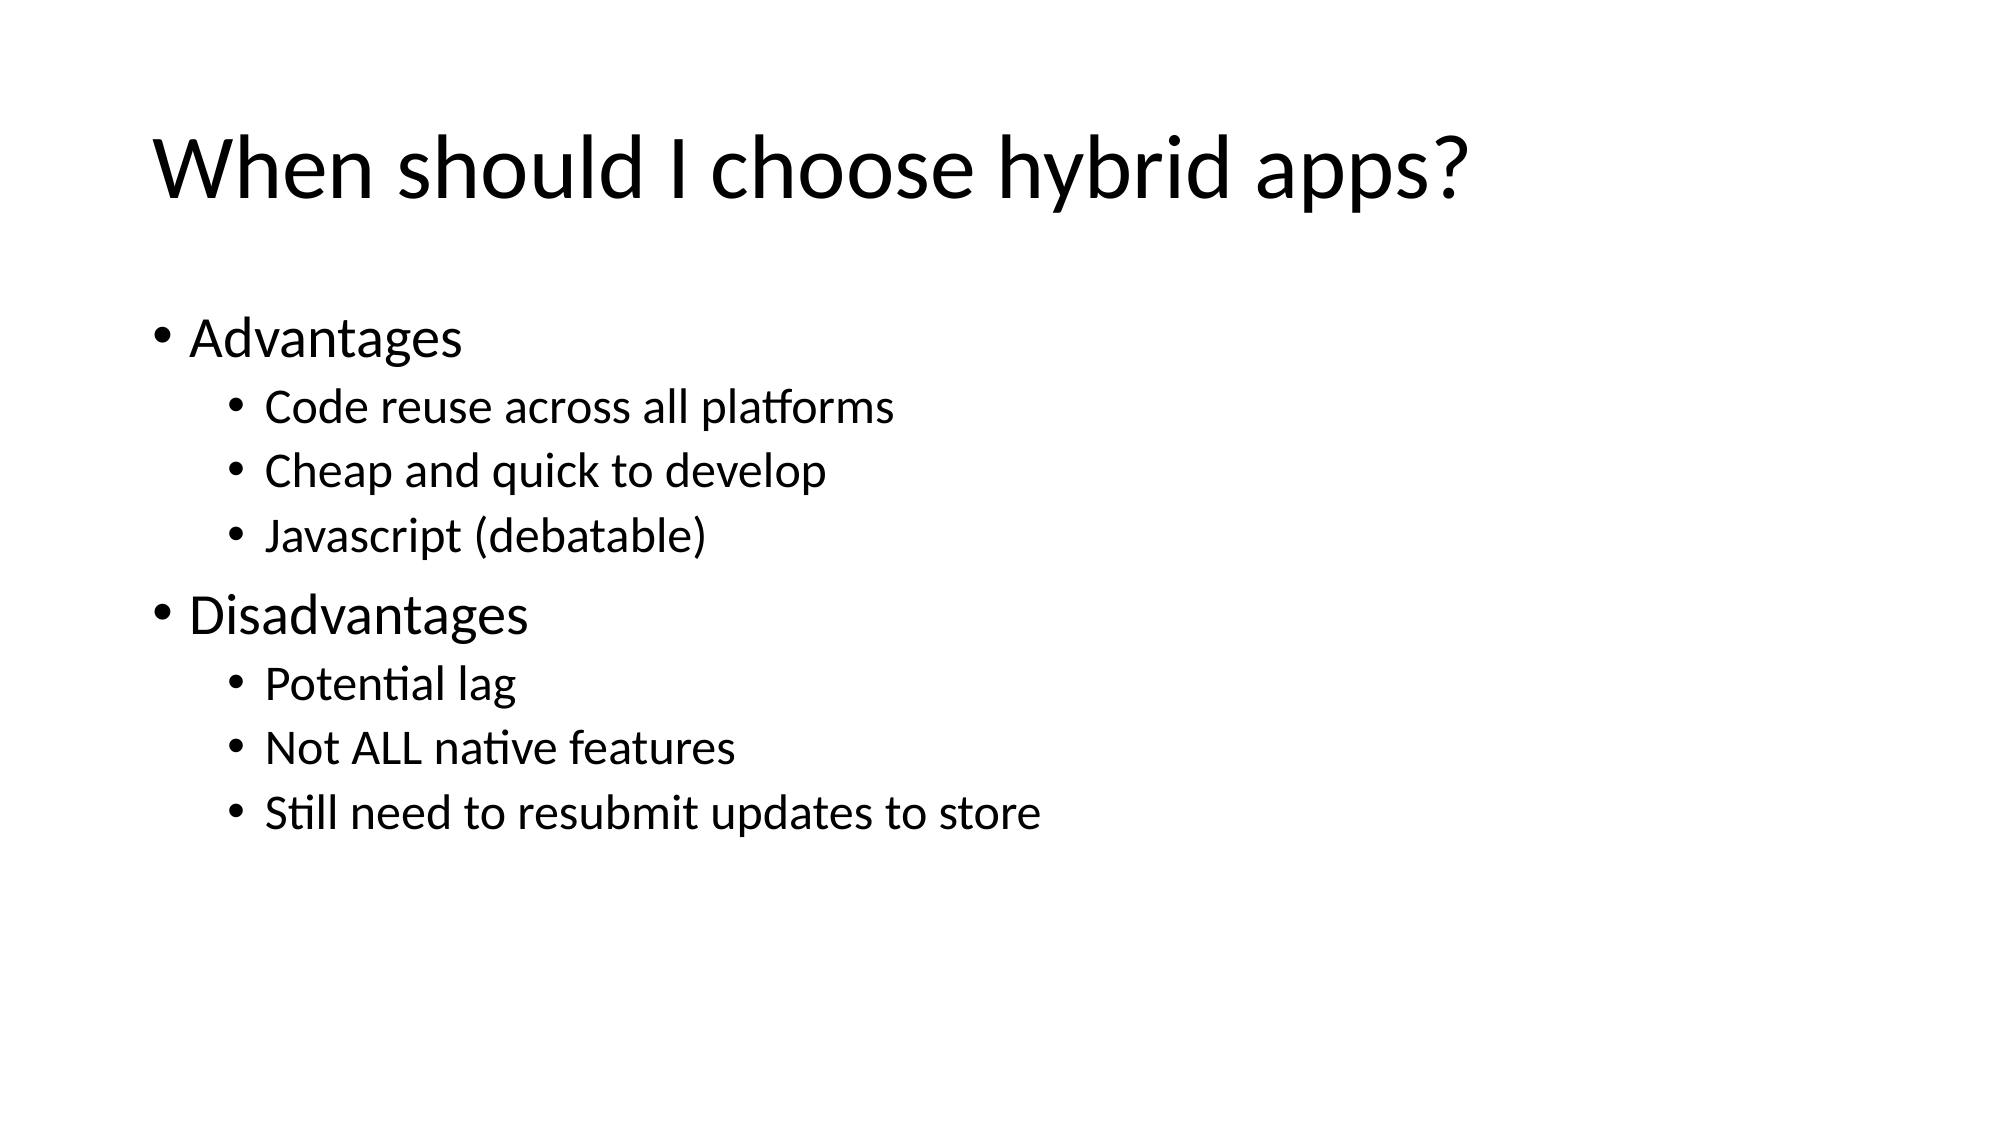

# When should I choose hybrid apps?
Advantages
Code reuse across all platforms
Cheap and quick to develop
Javascript (debatable)
Disadvantages
Potential lag
Not ALL native features
Still need to resubmit updates to store